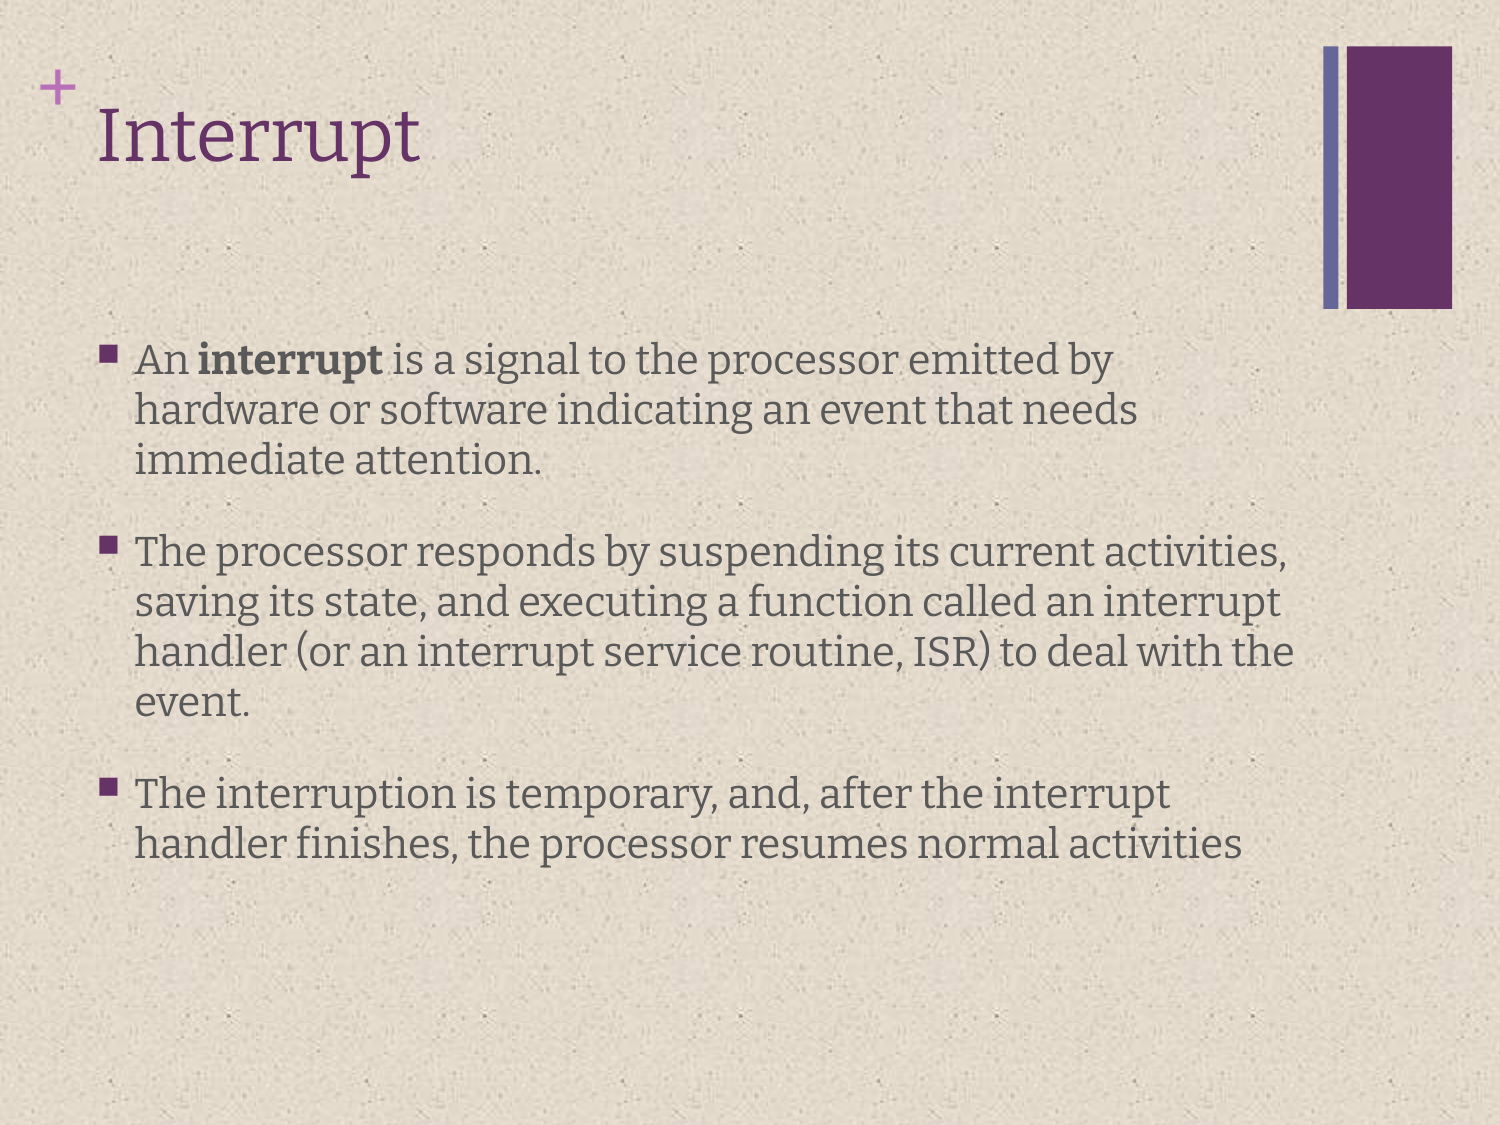

# Interrupt
An interrupt is a signal to the processor emitted by hardware or software indicating an event that needs immediate attention.
The processor responds by suspending its current activities, saving its state, and executing a function called an interrupt handler (or an interrupt service routine, ISR) to deal with the event.
The interruption is temporary, and, after the interrupt handler finishes, the processor resumes normal activities